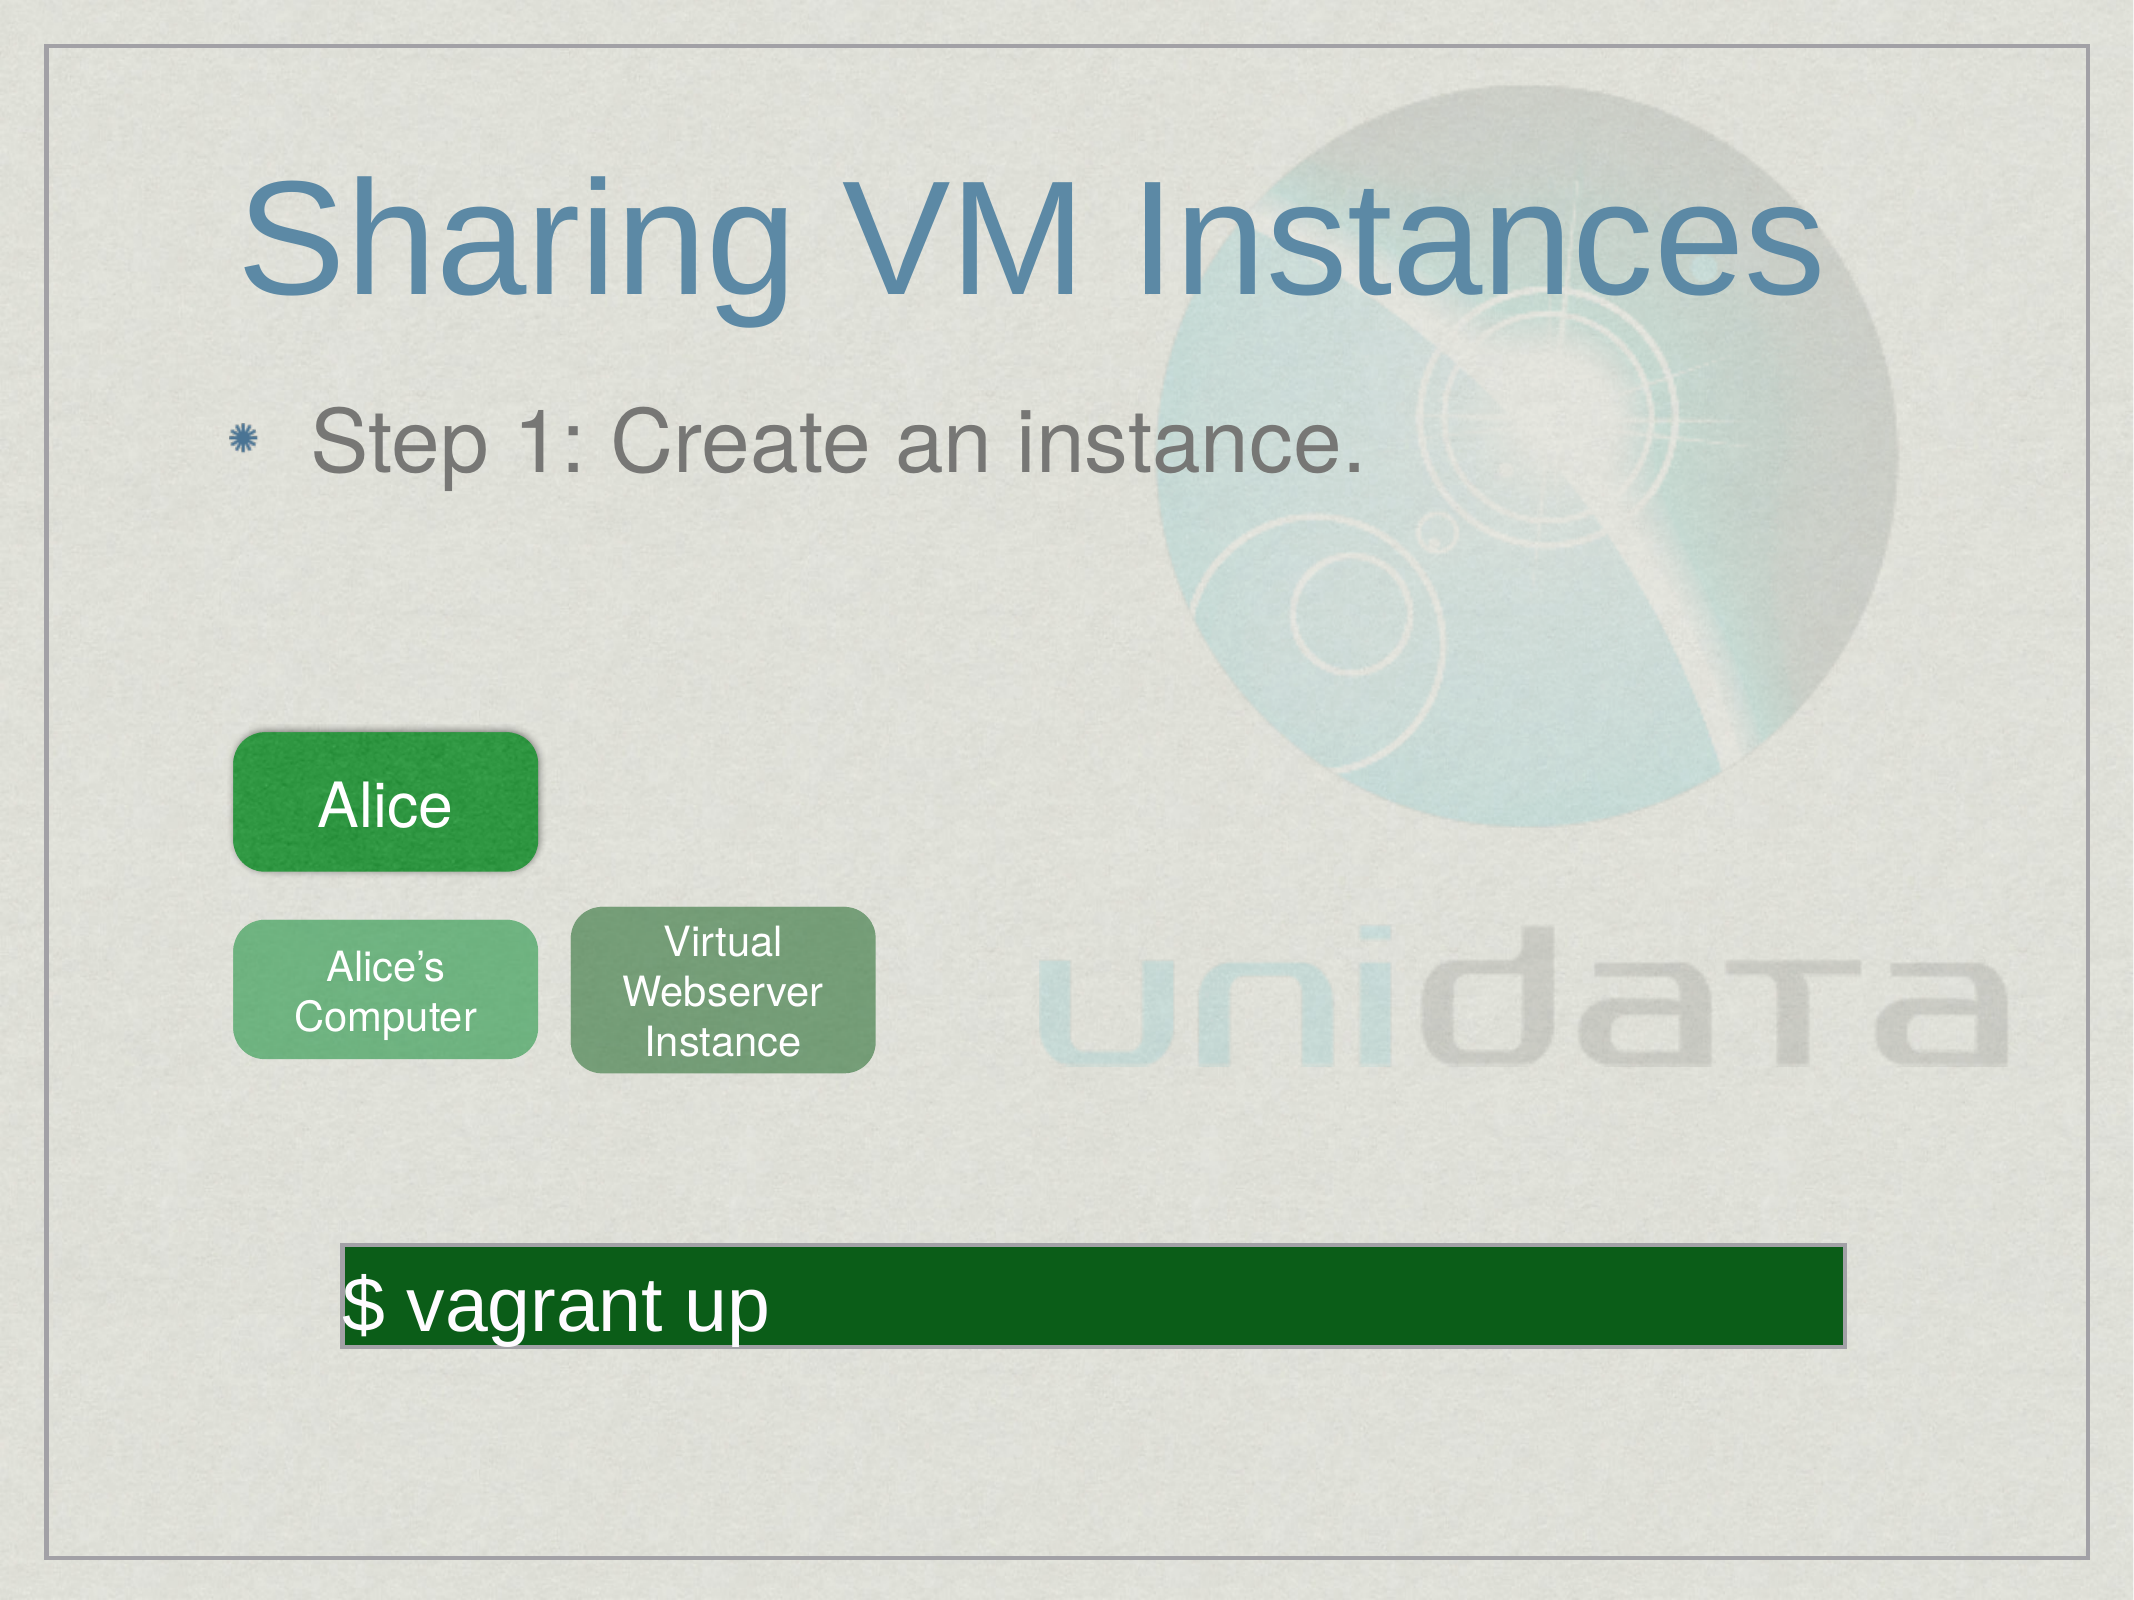

# Sharing VM Instances
Step 1: Create an instance.
Alice
Virtual Webserver
Instance
Alice’s Computer
$
$ vagrant up